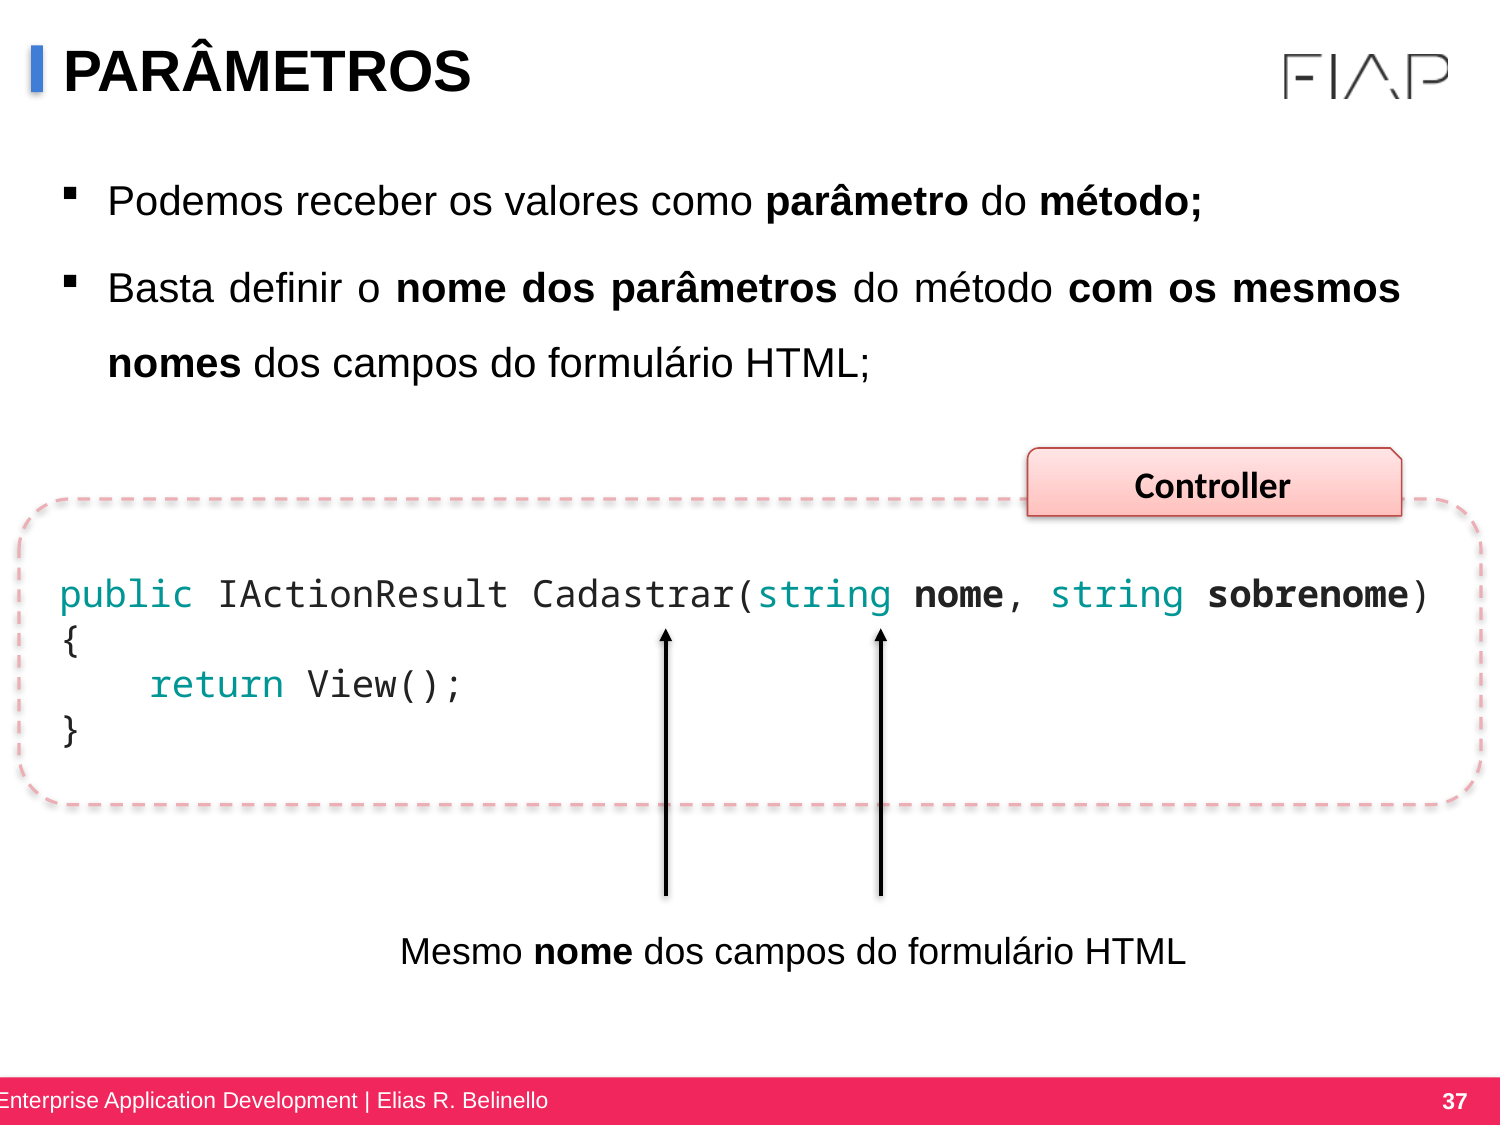

# PARÂMETROS
Podemos receber os valores como parâmetro do método;
Basta definir o nome dos parâmetros do método com os mesmos nomes dos campos do formulário HTML;

Controller

public IActionResult Cadastrar(string nome, string sobrenome)
{
    return View();
}
Mesmo nome dos campos do formulário HTML